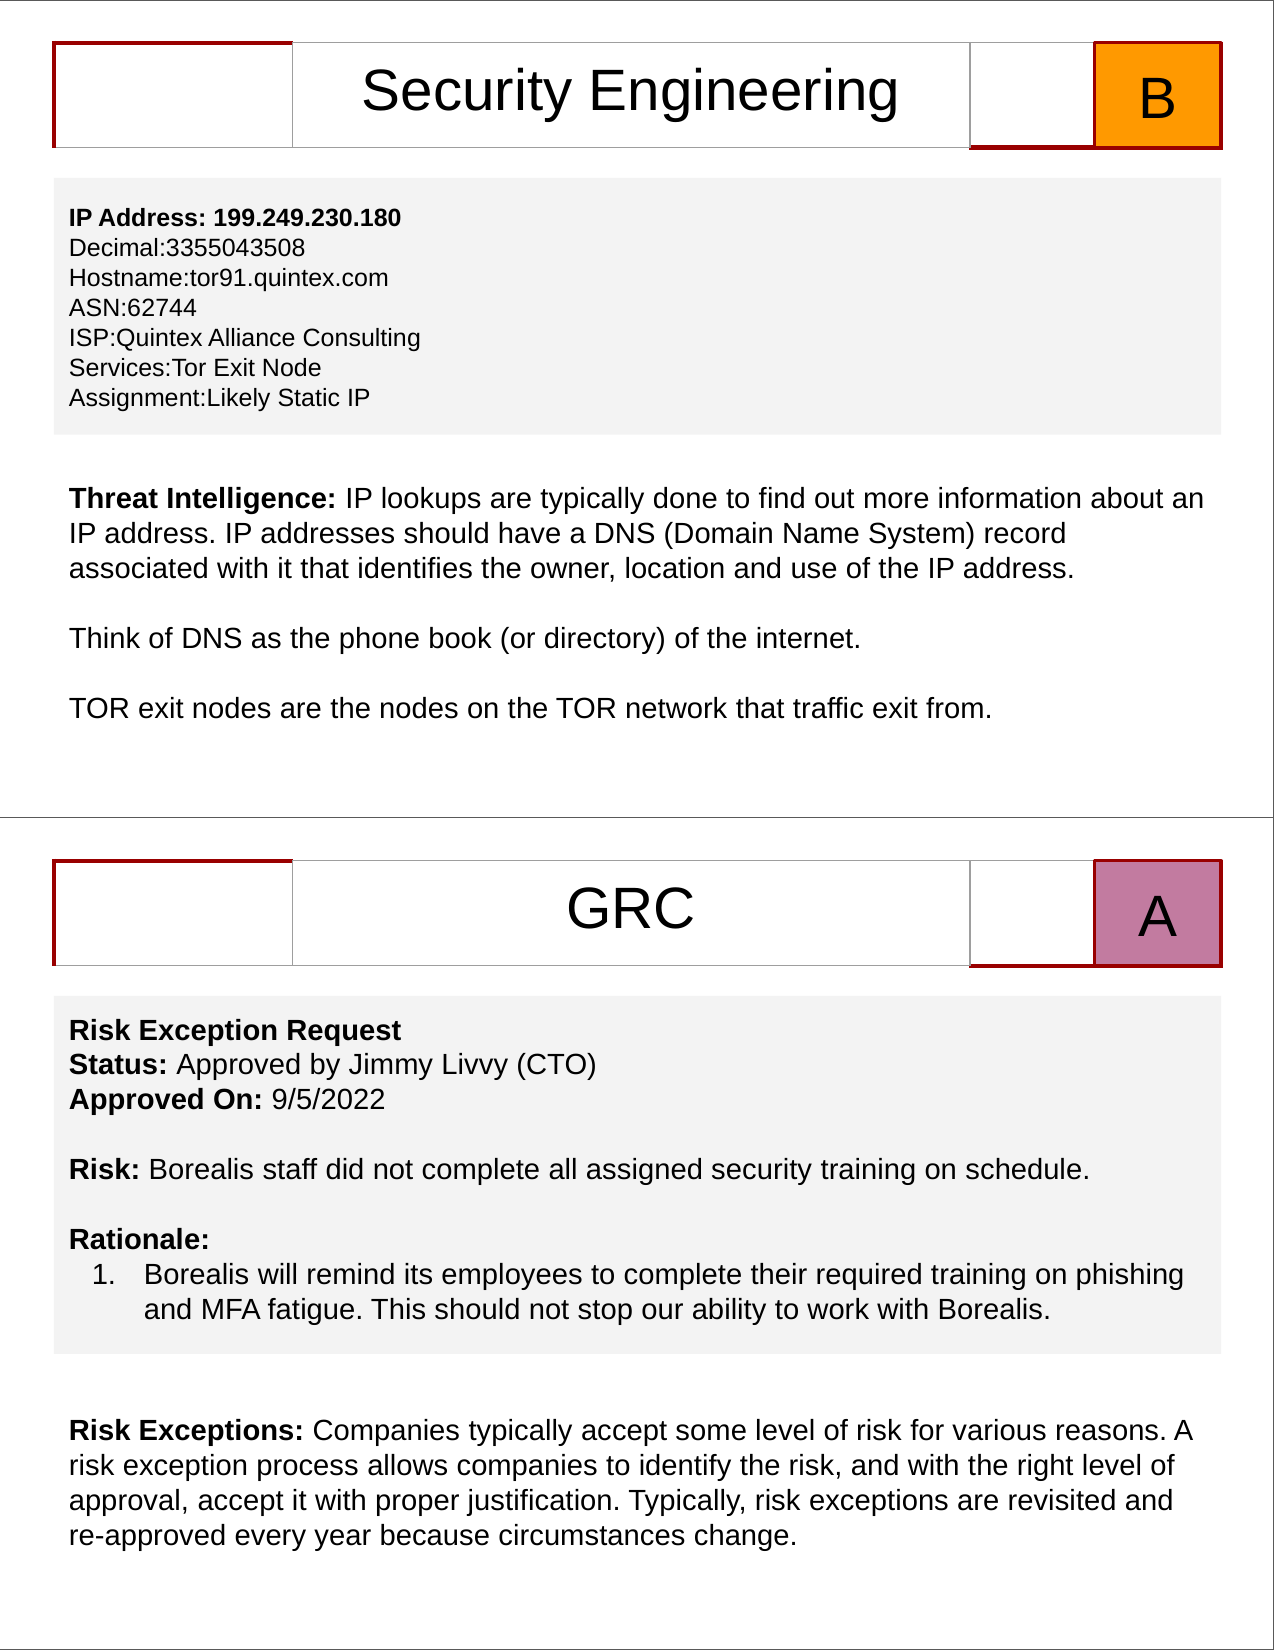

|  | Security Engineering |  |
| --- | --- | --- |
B
IP Address: 199.249.230.180
Decimal:3355043508
Hostname:tor91.quintex.com
ASN:62744
ISP:Quintex Alliance Consulting
Services:Tor Exit Node
Assignment:Likely Static IP
Threat Intelligence: IP lookups are typically done to find out more information about an IP address. IP addresses should have a DNS (Domain Name System) record associated with it that identifies the owner, location and use of the IP address.

Think of DNS as the phone book (or directory) of the internet.

TOR exit nodes are the nodes on the TOR network that traffic exit from.

A
|  | GRC |  |
| --- | --- | --- |
Risk Exception Request
Status: Approved by Jimmy Livvy (CTO)
Approved On: 9/5/2022

Risk: Borealis staff did not complete all assigned security training on schedule.

Rationale:
Borealis will remind its employees to complete their required training on phishing and MFA fatigue. This should not stop our ability to work with Borealis.
Risk Exceptions: Companies typically accept some level of risk for various reasons. A risk exception process allows companies to identify the risk, and with the right level of approval, accept it with proper justification. Typically, risk exceptions are revisited and re-approved every year because circumstances change.